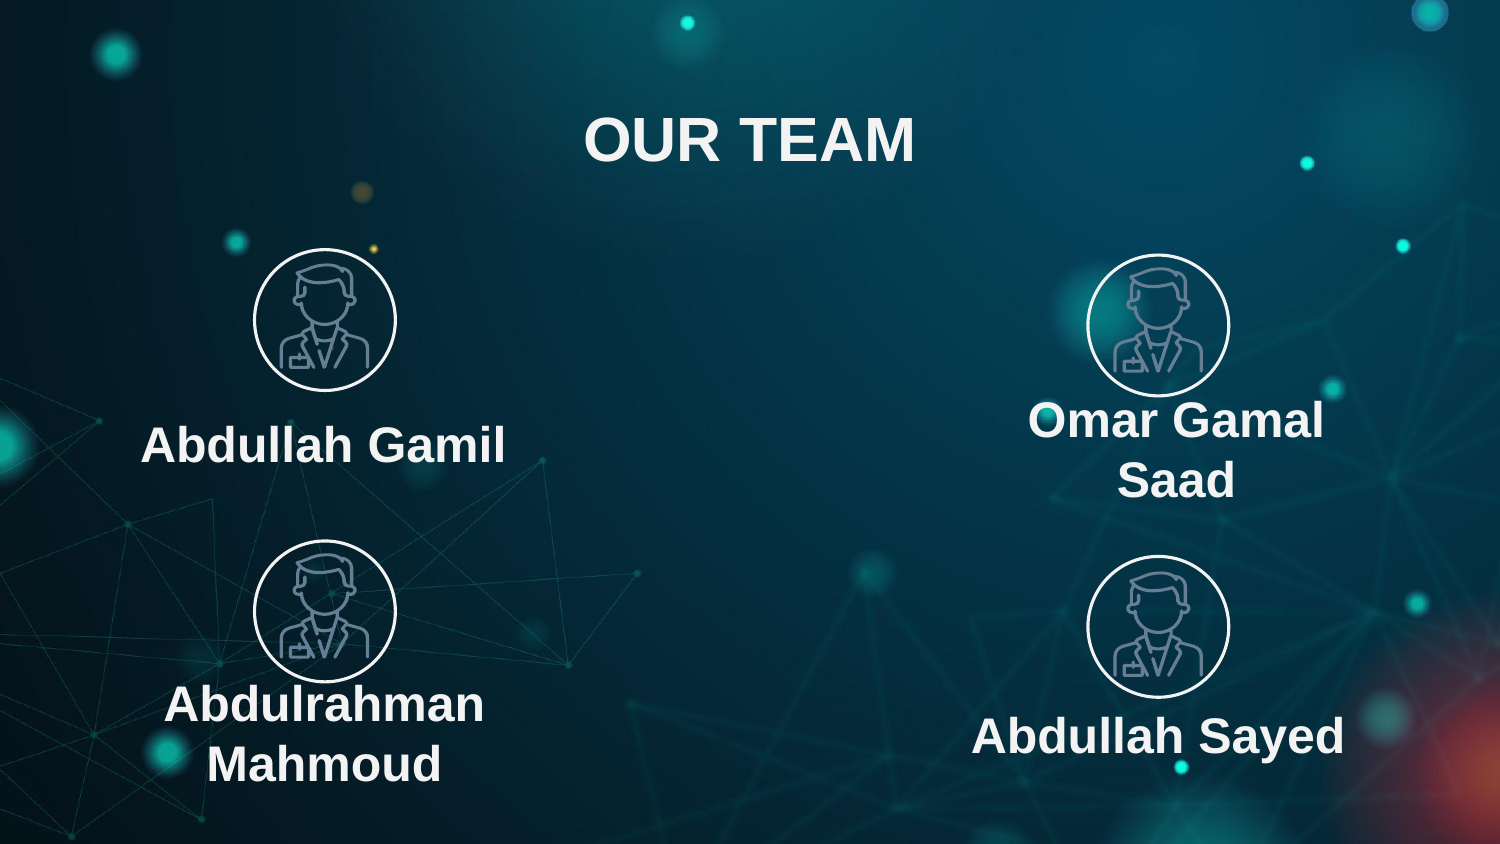

# OUR TEAM

Abdullah Gamil
Omar Gamal Saad

Abdulrahman Mahmoud
Abdullah Sayed